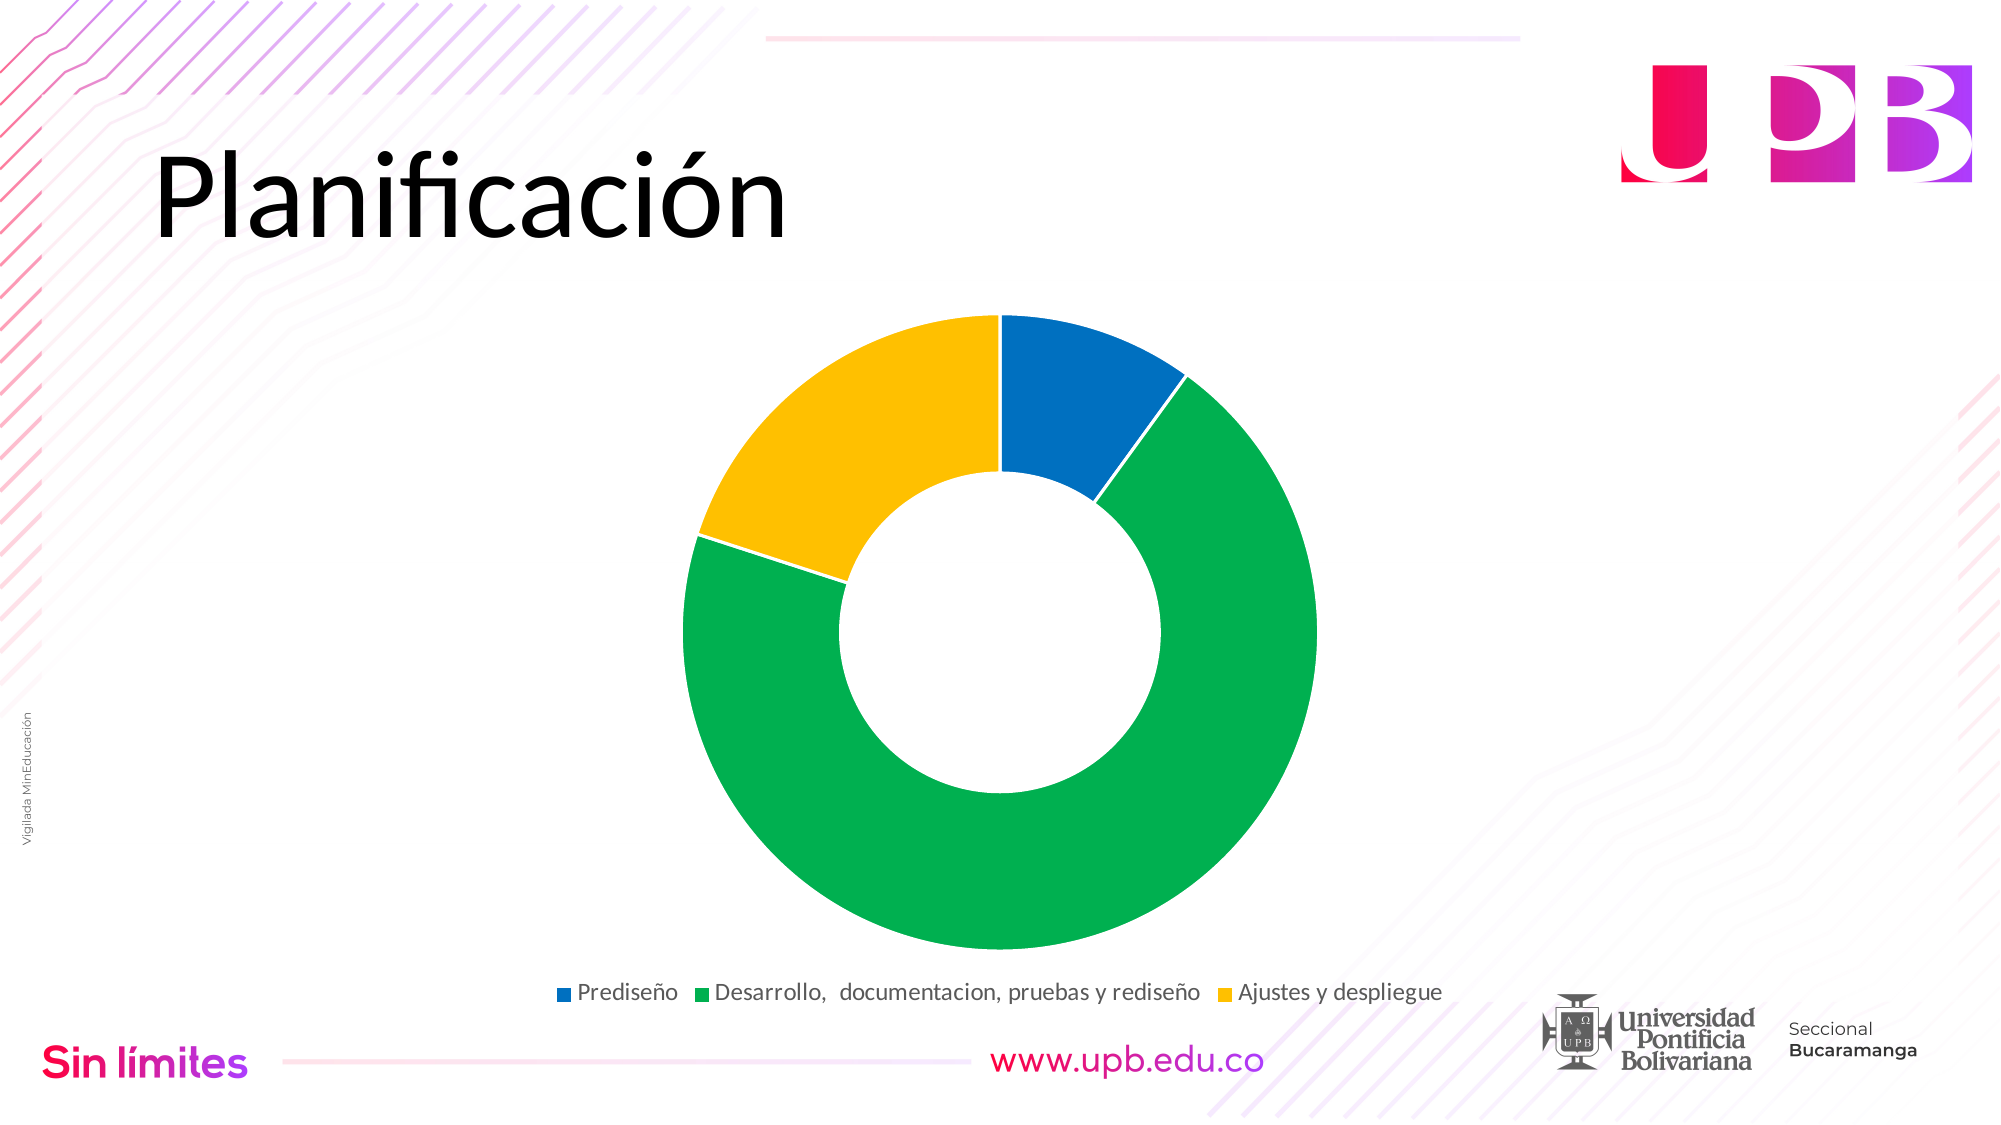

# Planificación

### Chart

| Category | Planificación |
|---|---|
| Prediseño | 1.0 |
| Desarrollo,  documentacion, pruebas y rediseño | 7.0 |
| Ajustes y despliegue | 2.0 |